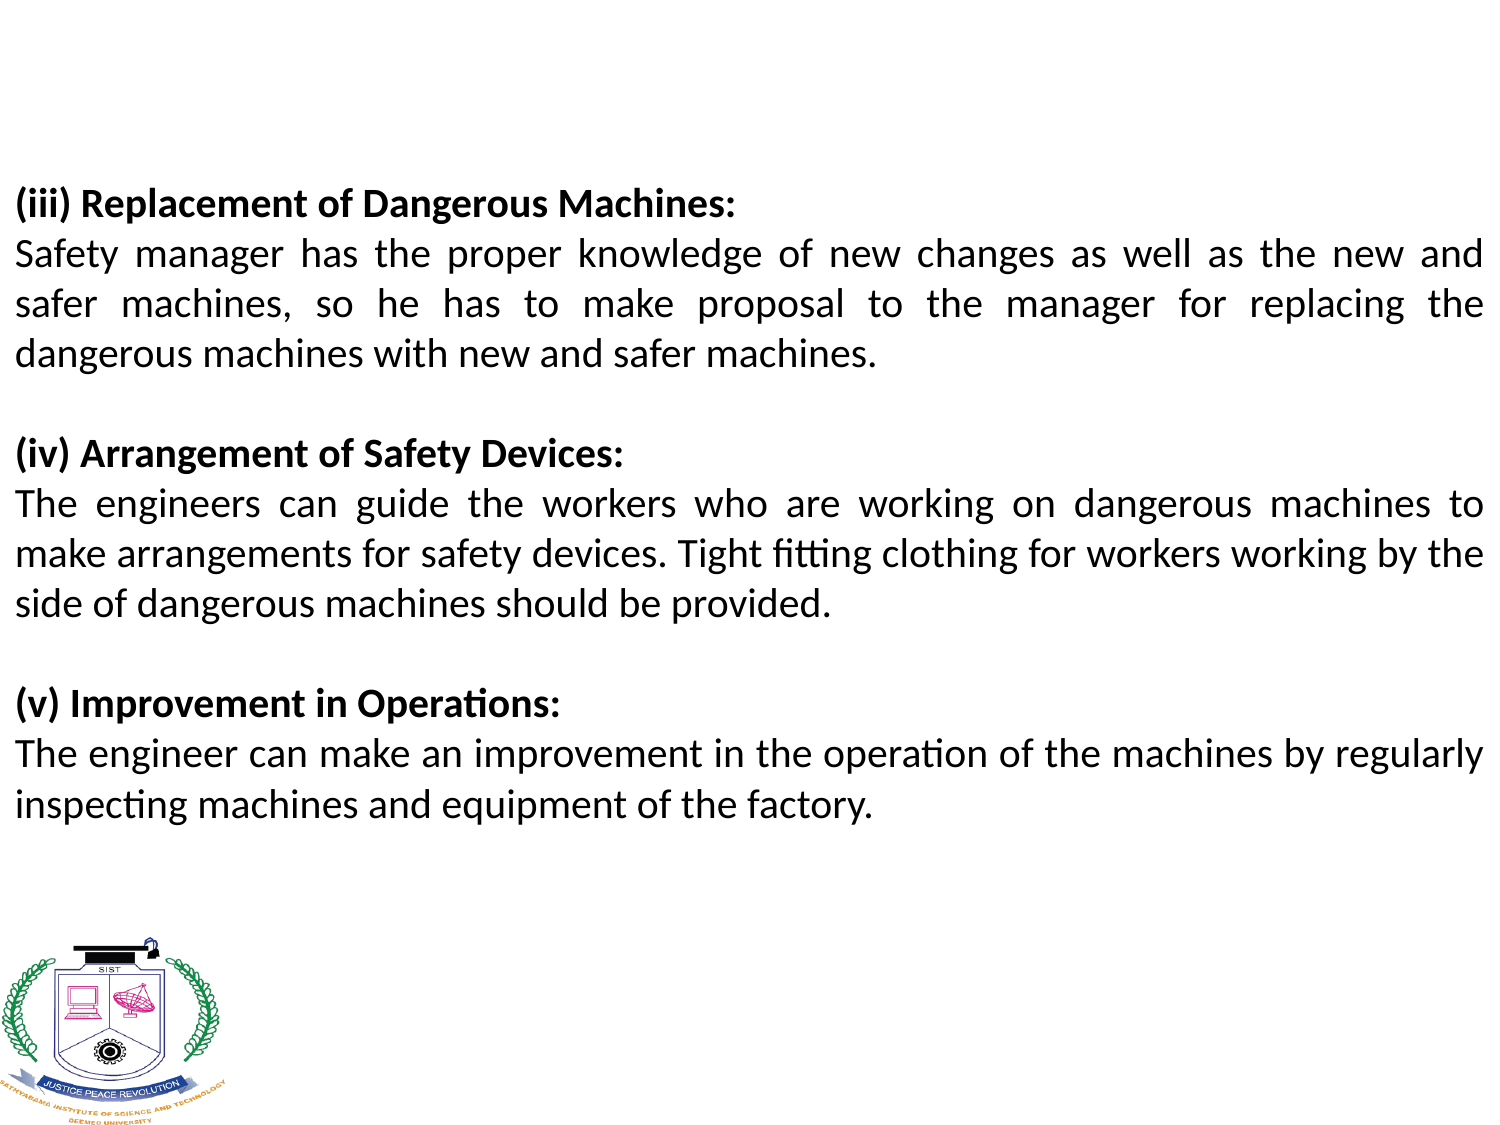

(iii) Replacement of Dangerous Machines:
Safety manager has the proper knowledge of new changes as well as the new and safer machines, so he has to make proposal to the manager for replacing the dangerous machines with new and safer machines.

(iv) Arrangement of Safety Devices:
The engineers can guide the workers who are working on dangerous machines to make arrangements for safety devices. Tight fitting clothing for workers working by the side of dangerous machines should be provided.

(v) Improvement in Operations:
The engineer can make an improvement in the operation of the machines by regularly inspecting machines and equipment of the factory.